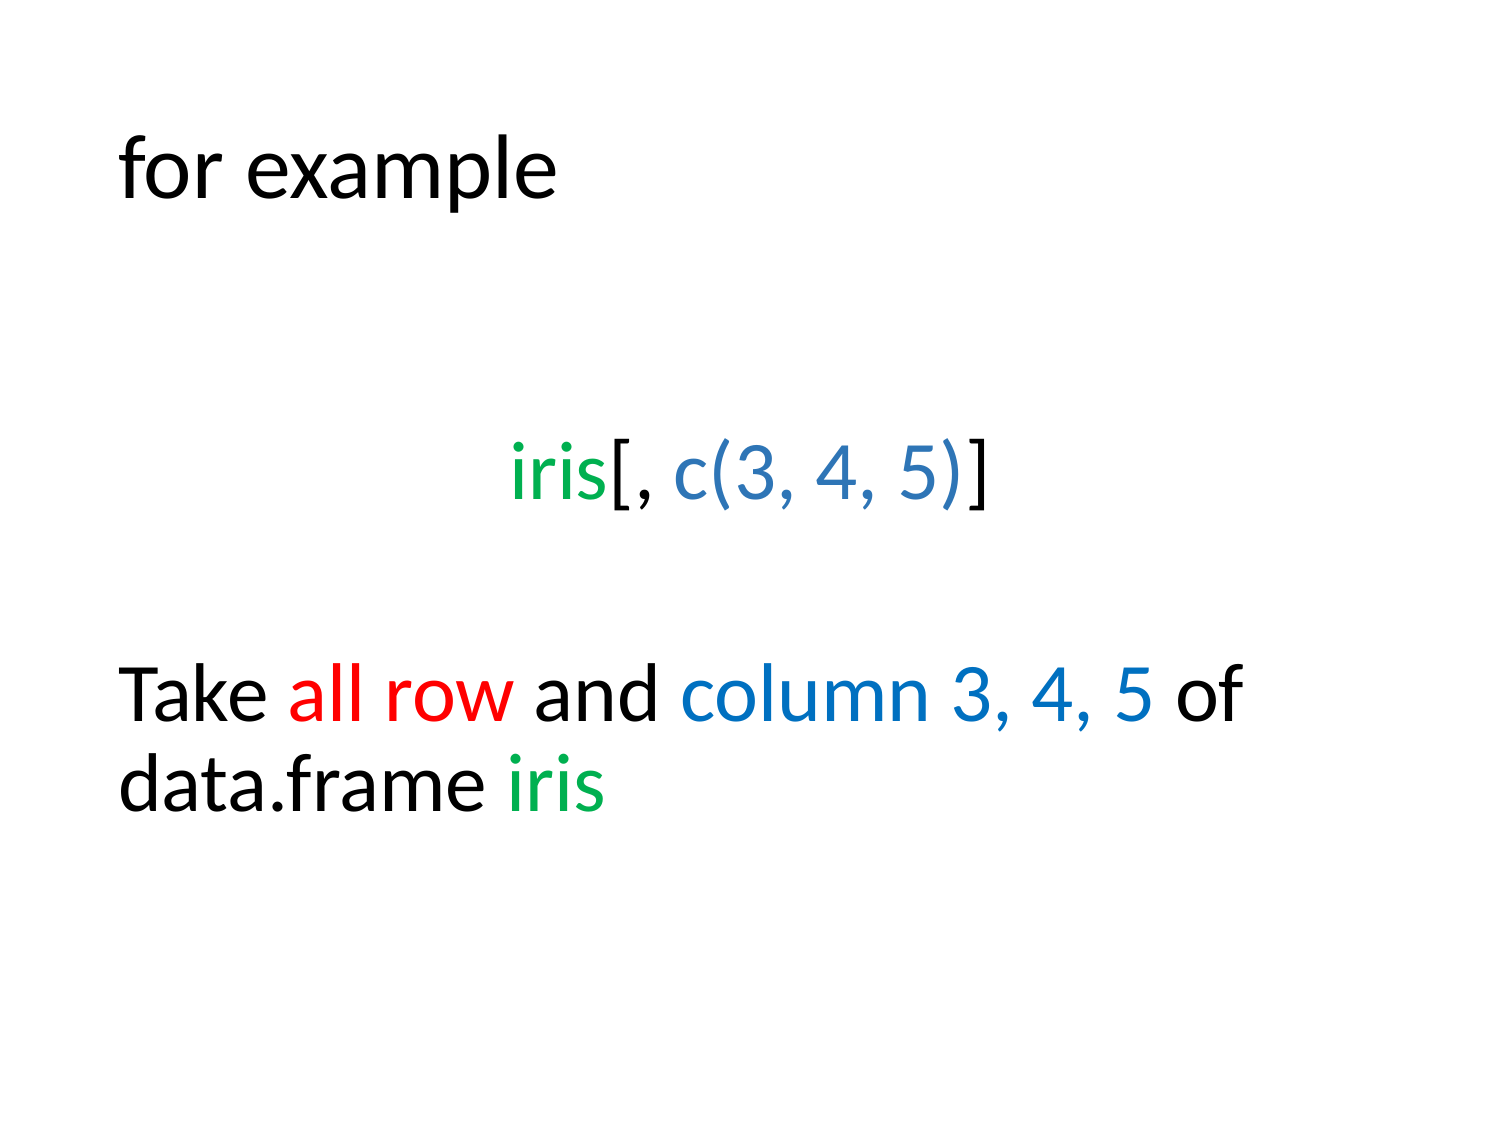

# for example

iris[, c(3, 4, 5)]

Take all row and column 3, 4, 5 of data.frame iris